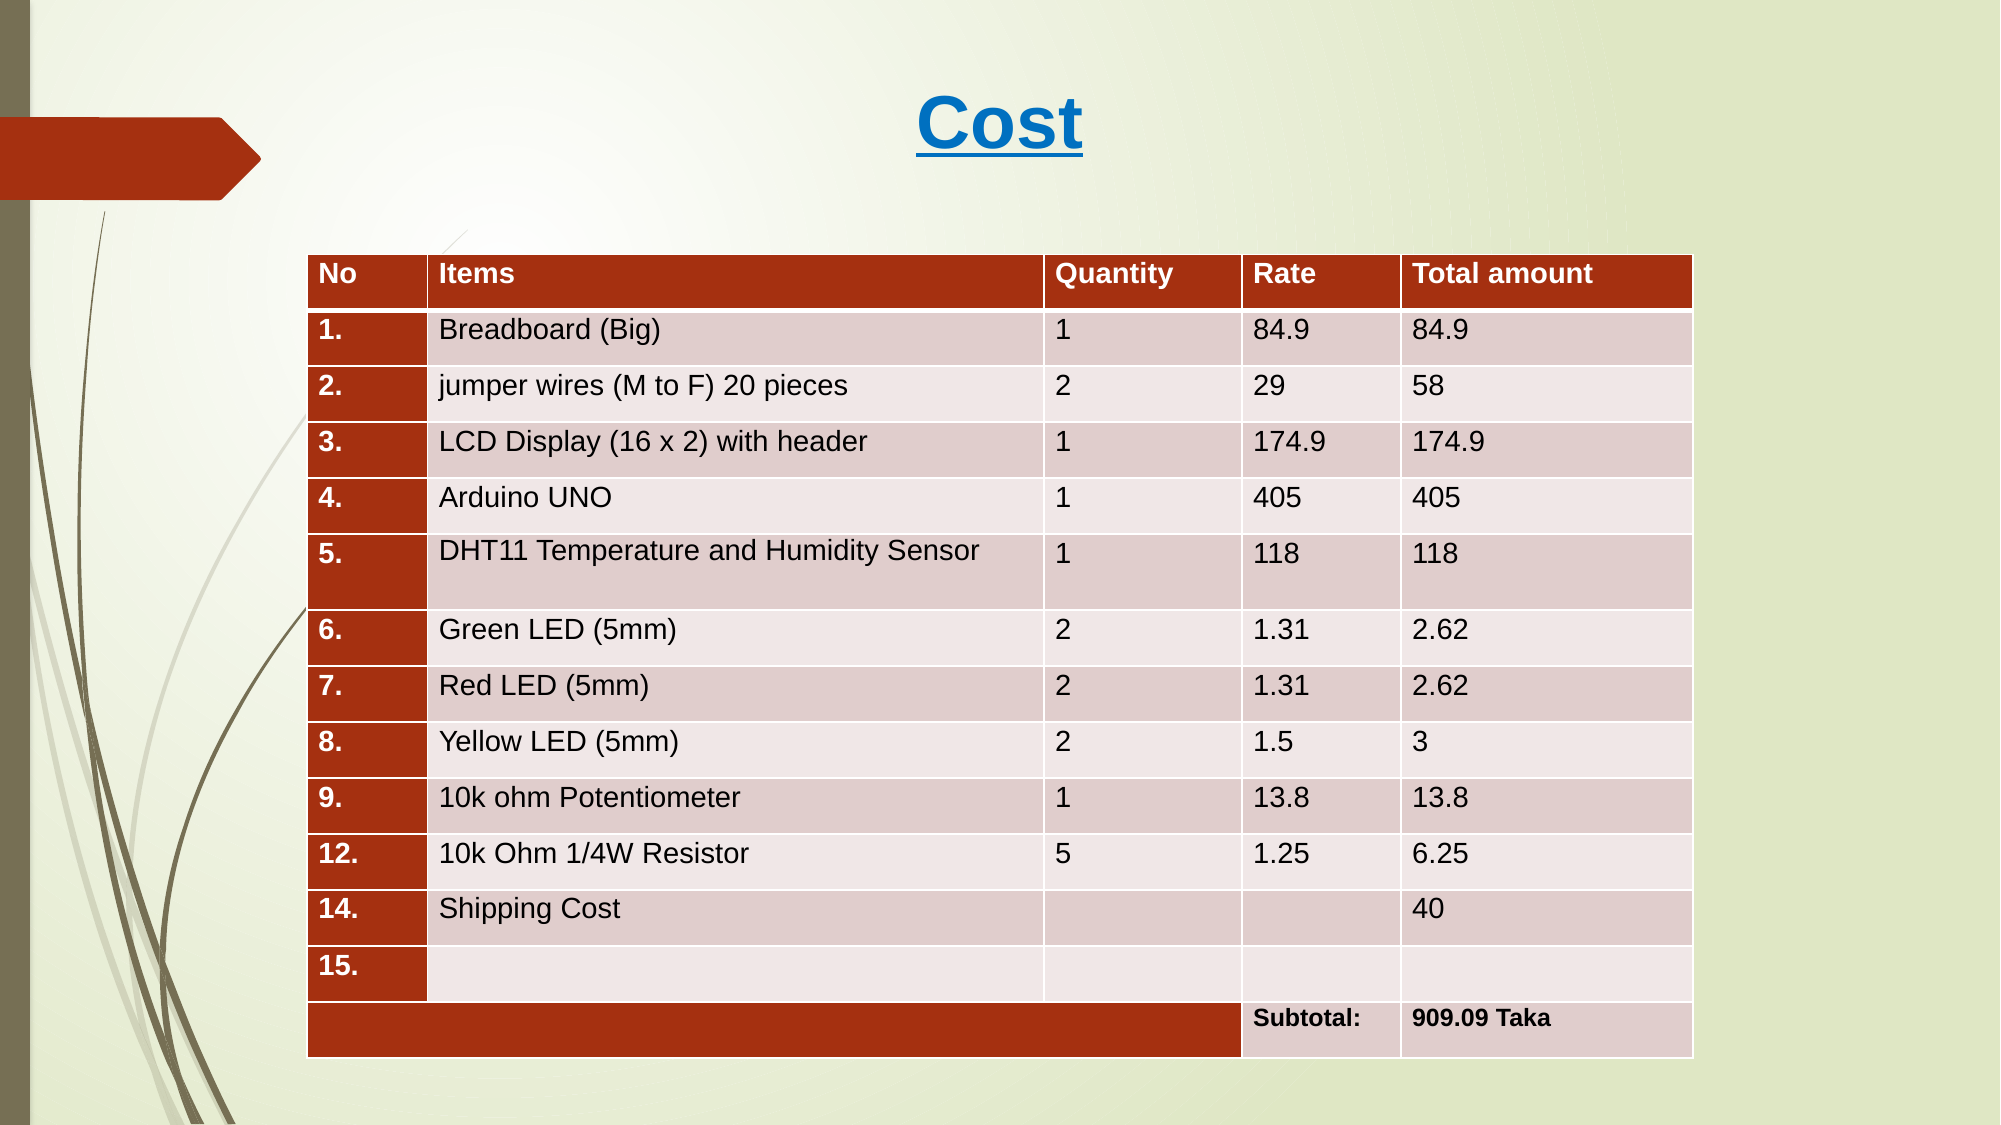

Cost
| No | Items | Quantity | Rate | Total amount |
| --- | --- | --- | --- | --- |
| 1. | Breadboard (Big) | 1 | 84.9 | 84.9 |
| 2. | jumper wires (M to F) 20 pieces | 2 | 29 | 58 |
| 3. | LCD Display (16 x 2) with header | 1 | 174.9 | 174.9 |
| 4. | Arduino UNO | 1 | 405 | 405 |
| 5. | DHT11 Temperature and Humidity Sensor | 1 | 118 | 118 |
| 6. | Green LED (5mm) | 2 | 1.31 | 2.62 |
| 7. | Red LED (5mm) | 2 | 1.31 | 2.62 |
| 8. | Yellow LED (5mm) | 2 | 1.5 | 3 |
| 9. | 10k ohm Potentiometer | 1 | 13.8 | 13.8 |
| 12. | 10k Ohm 1/4W Resistor | 5 | 1.25 | 6.25 |
| 14. | Shipping Cost |  |  | 40 |
| 15. |  |  |  |  |
|  |  |  | Subtotal: | 909.09‬ Taka |